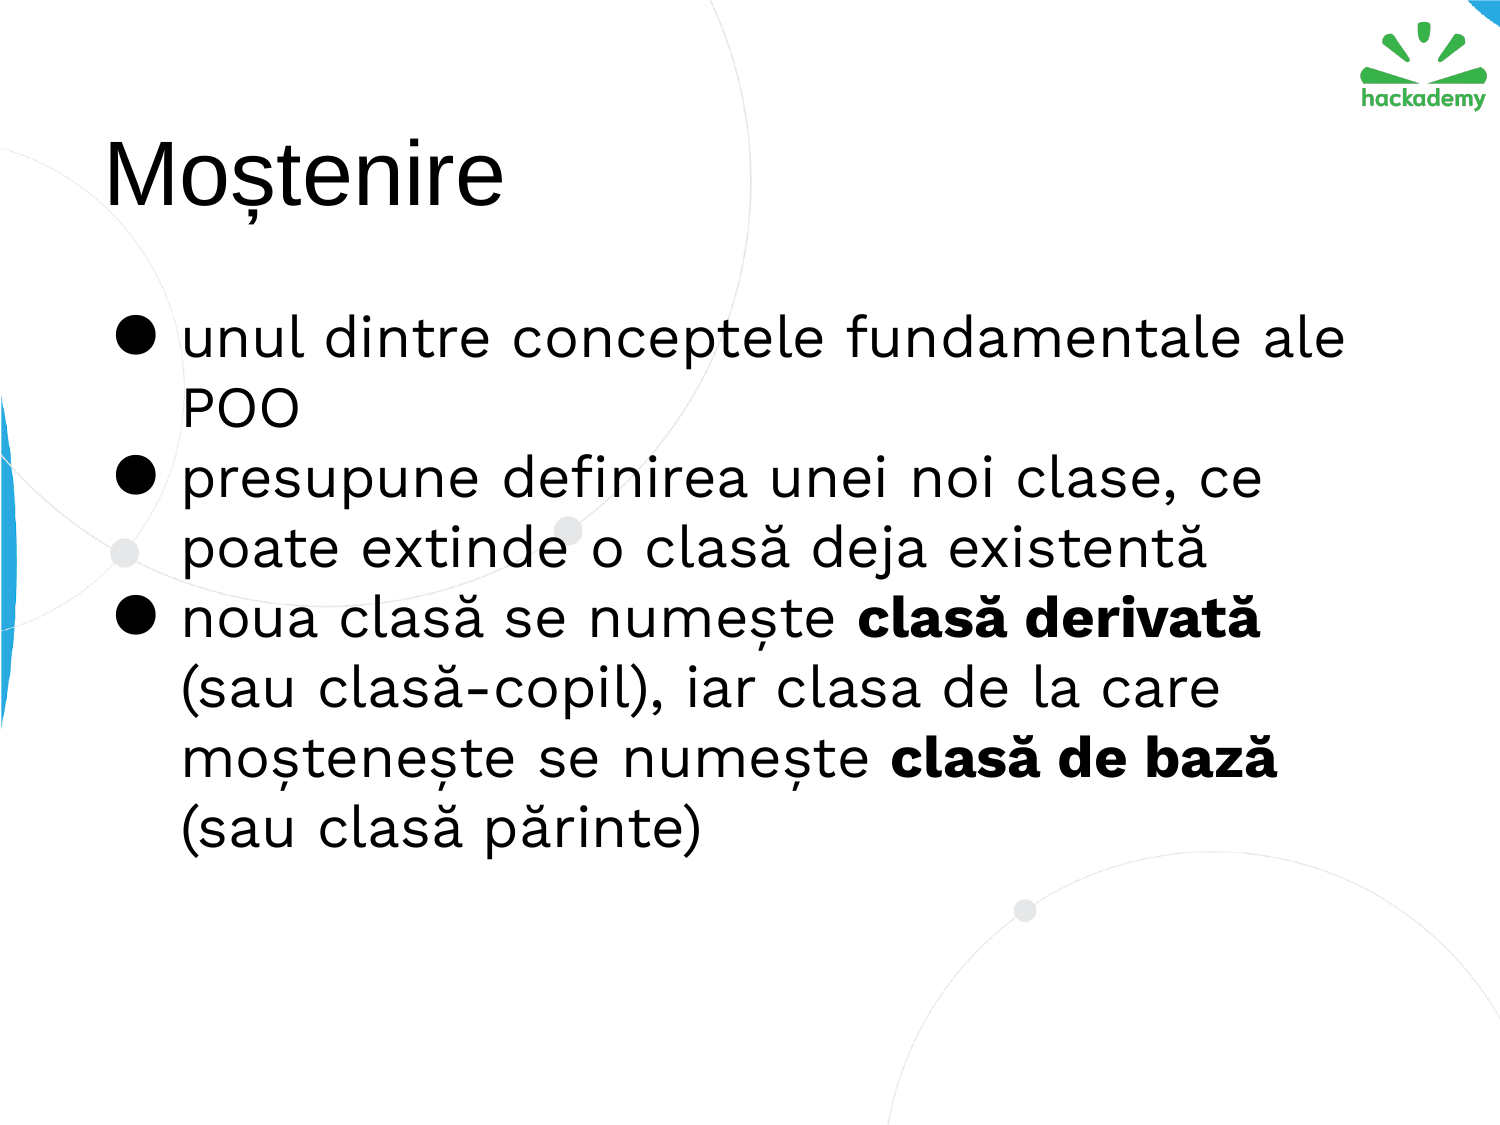

# Moștenire
unul dintre conceptele fundamentale ale POO
presupune definirea unei noi clase, ce poate extinde o clasă deja existentă
noua clasă se numește clasă derivată (sau clasă-copil), iar clasa de la care moștenește se numește clasă de bază (sau clasă părinte)